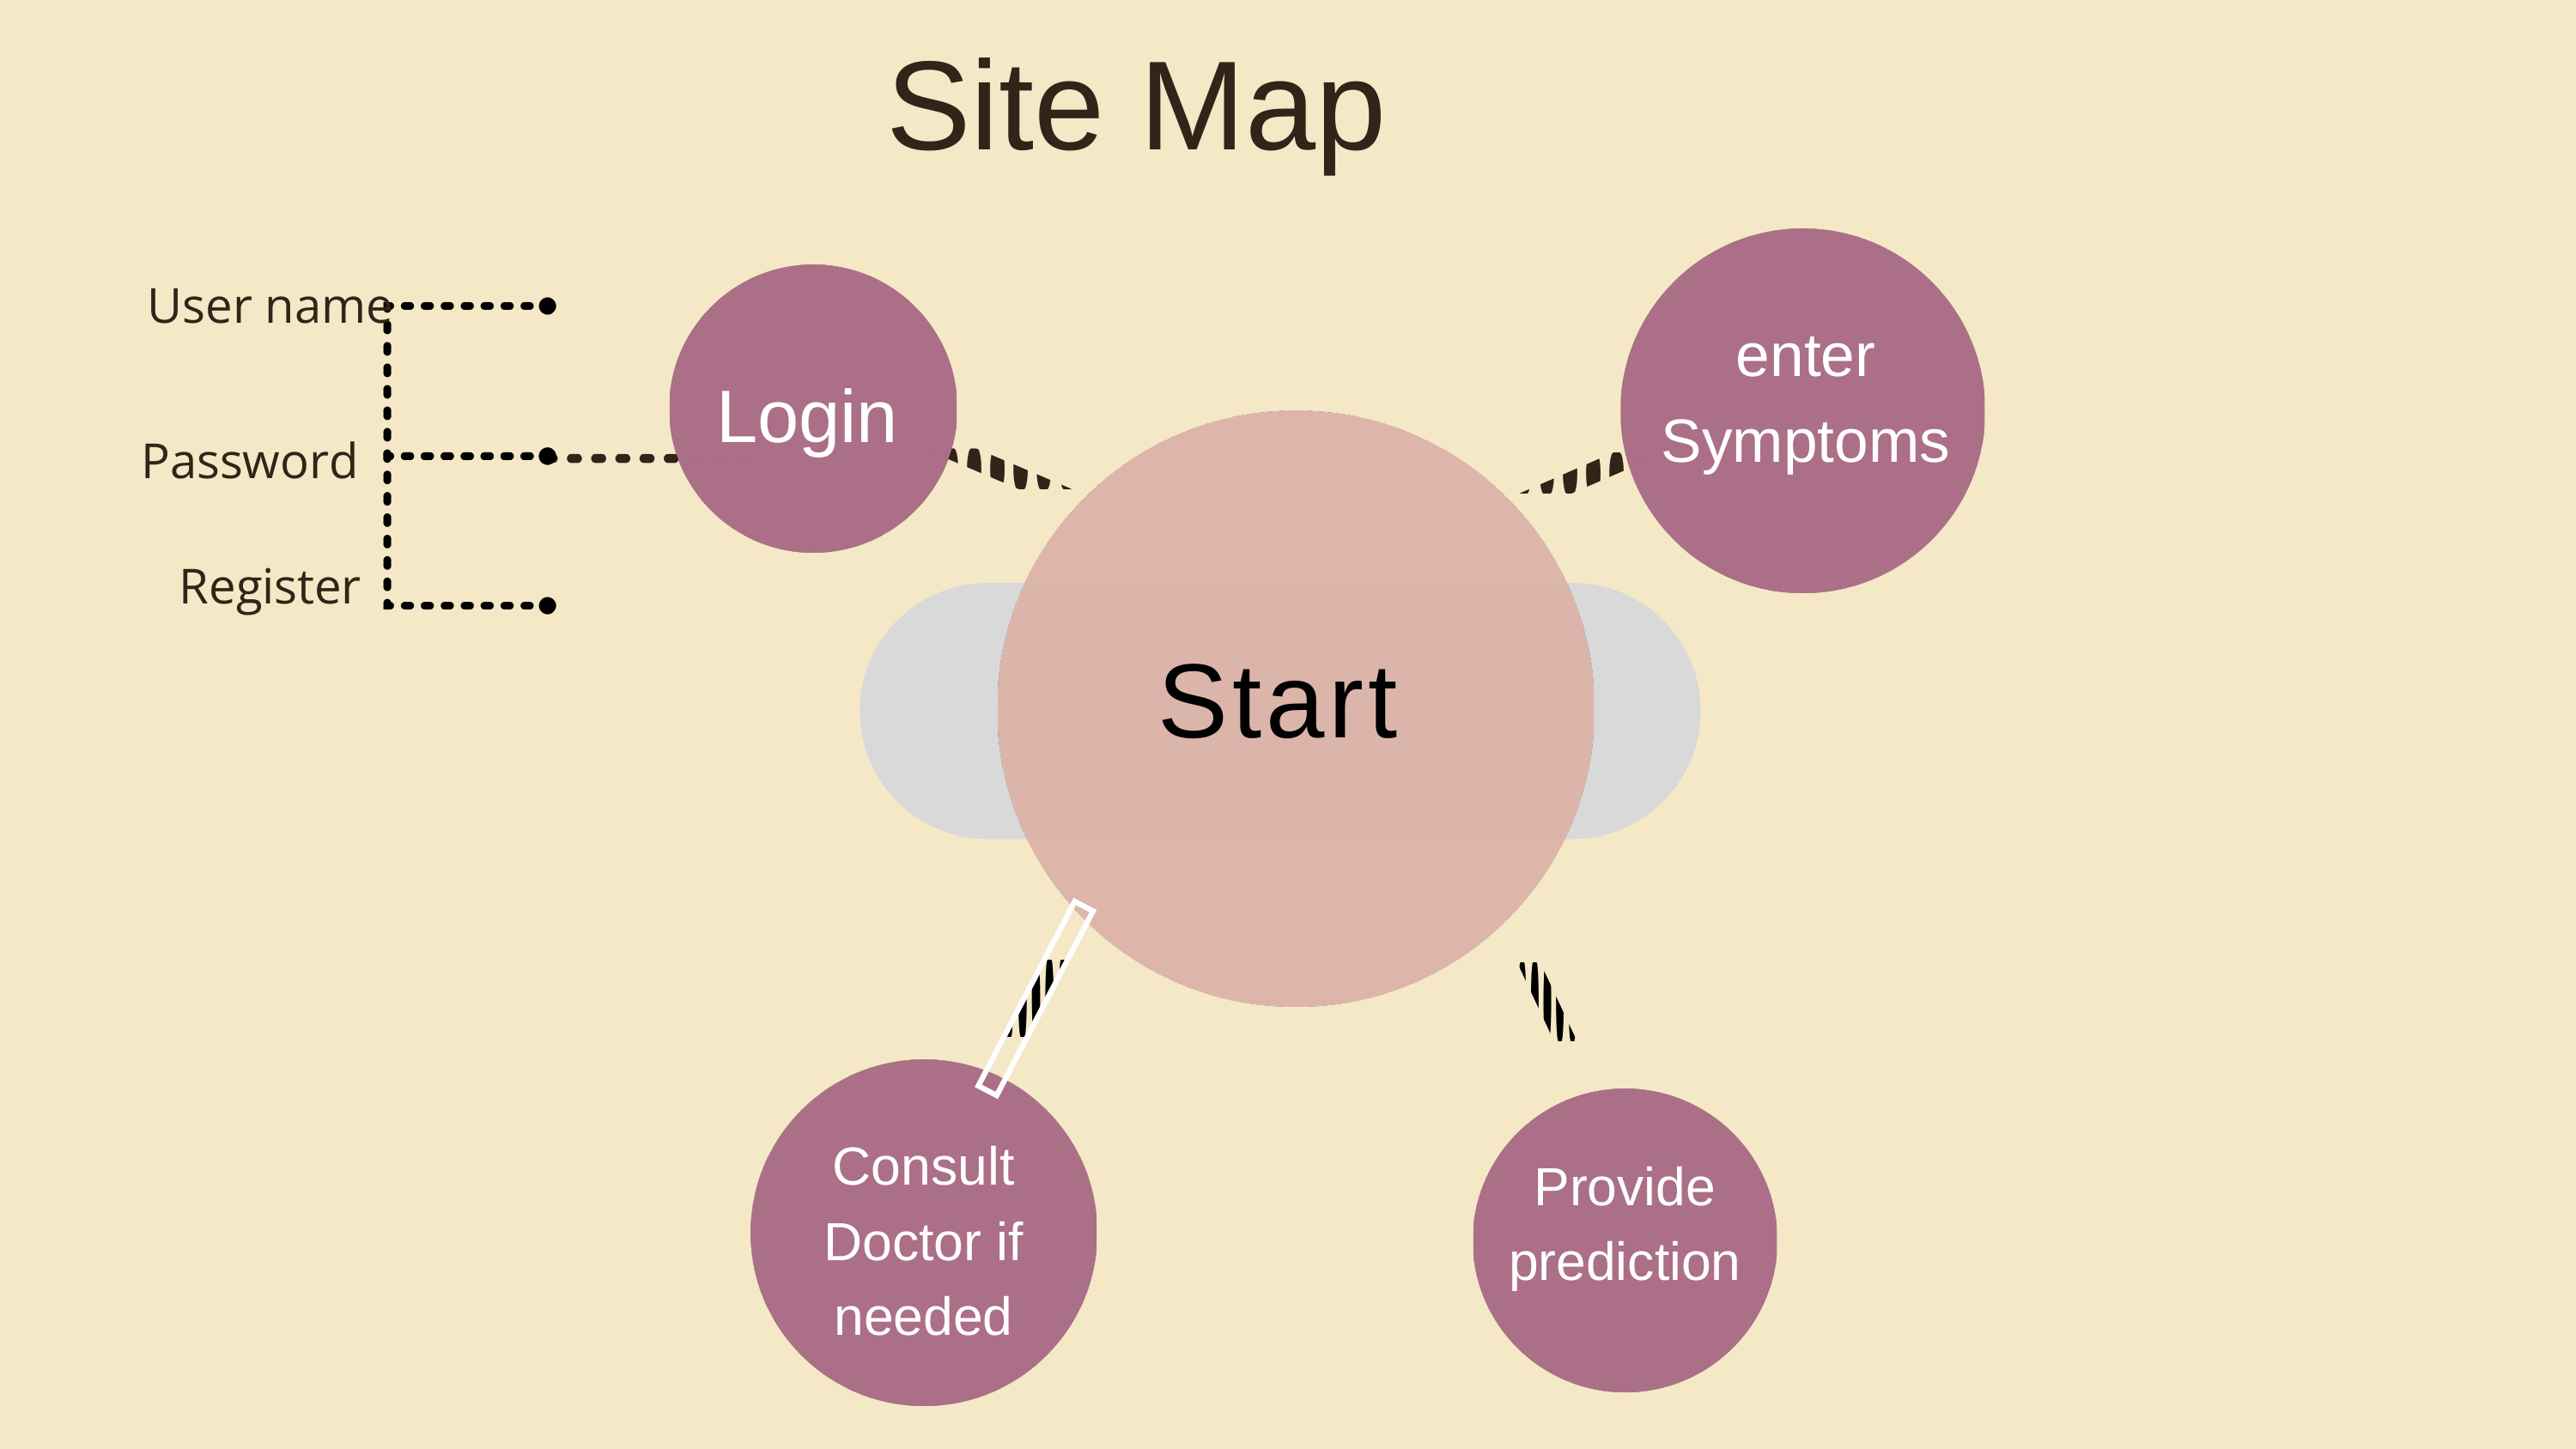

Site Map

User name

enter Symptoms

Login

Password

Register

Start

GOAL SETTING
Goals in Life

Consult Doctor if needed
Provide prediction